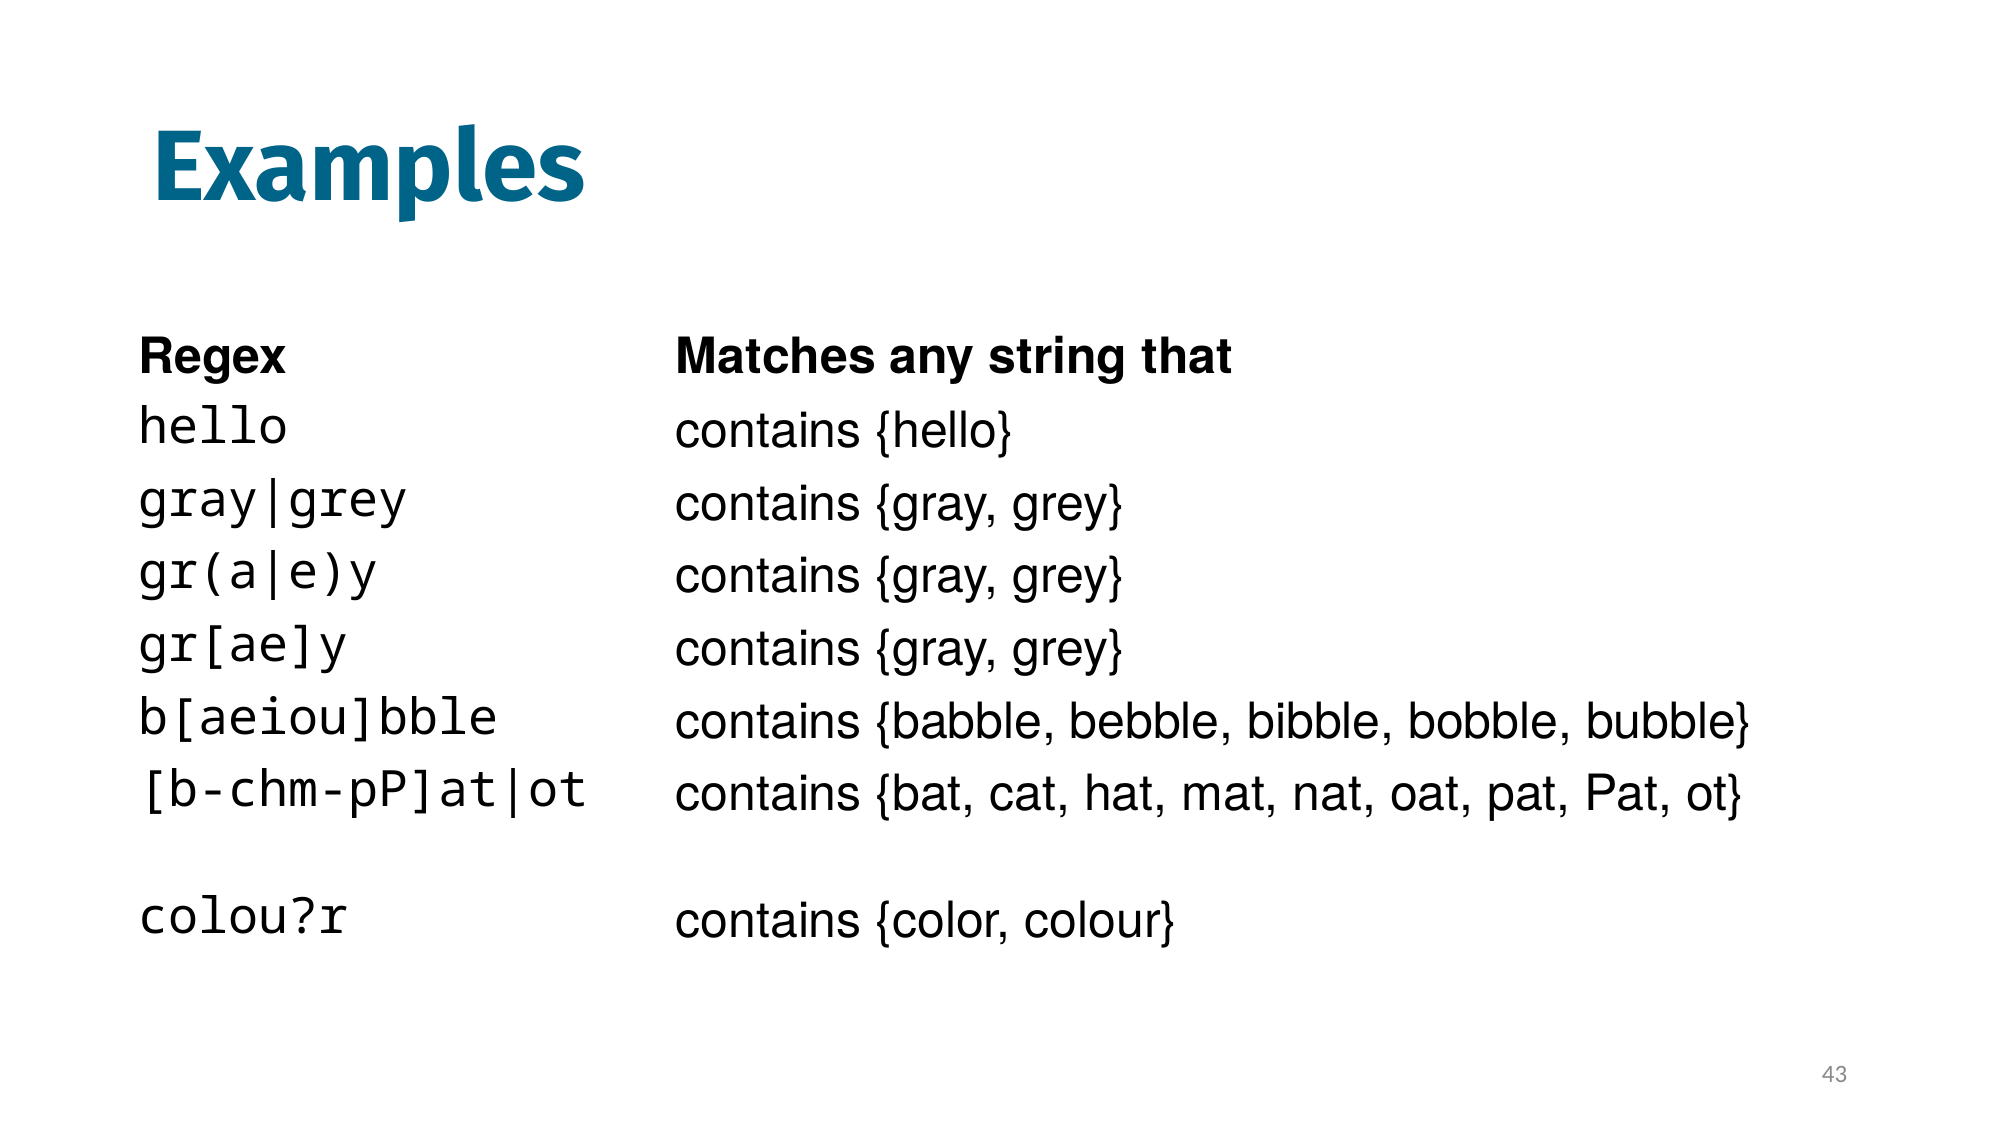

# Examples
| Regex | Matches any string that |
| --- | --- |
| hello | contains {hello} |
| gray|grey | contains {gray, grey} |
| gr(a|e)y | contains {gray, grey} |
| gr[ae]y | contains {gray, grey} |
| b[aeiou]bble | contains {babble, bebble, bibble, bobble, bubble} |
| [b-chm-pP]at|ot | contains {bat, cat, hat, mat, nat, oat, pat, Pat, ot} |
| colou?r | contains {color, colour} |
43